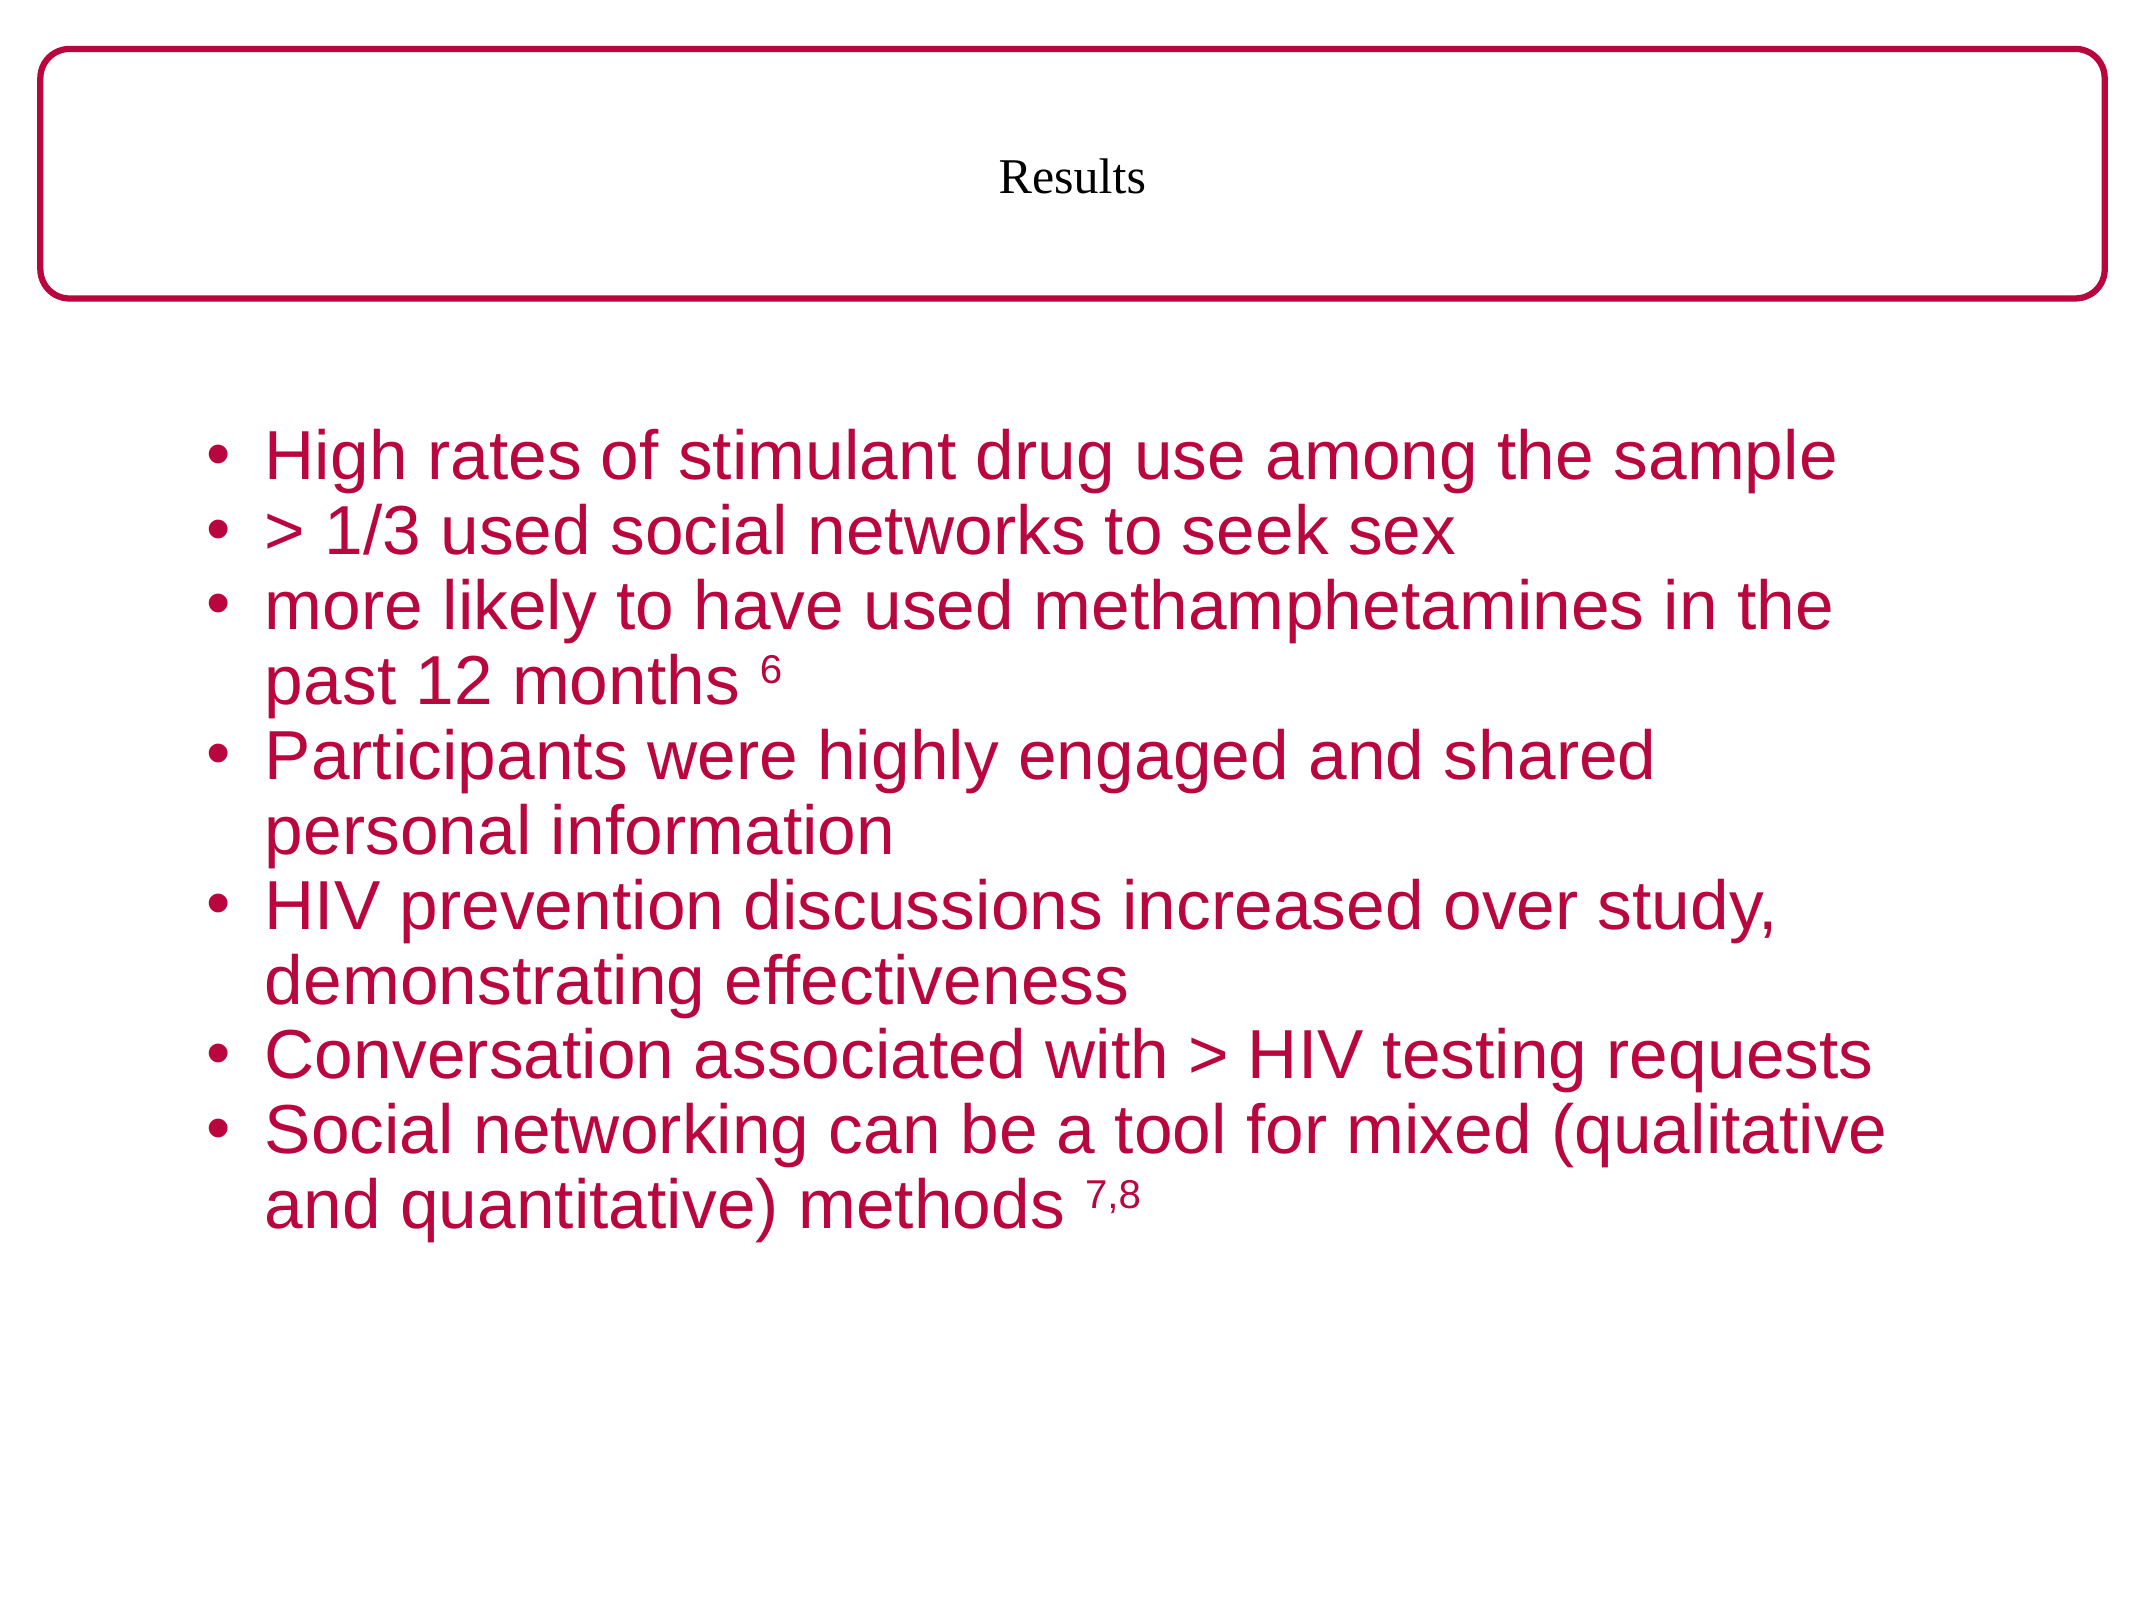

Results
High rates of stimulant drug use among the sample
> 1/3 used social networks to seek sex
more likely to have used methamphetamines in the past 12 months 6
Participants were highly engaged and shared personal information
HIV prevention discussions increased over study, demonstrating effectiveness
Conversation associated with > HIV testing requests
Social networking can be a tool for mixed (qualitative and quantitative) methods 7,8